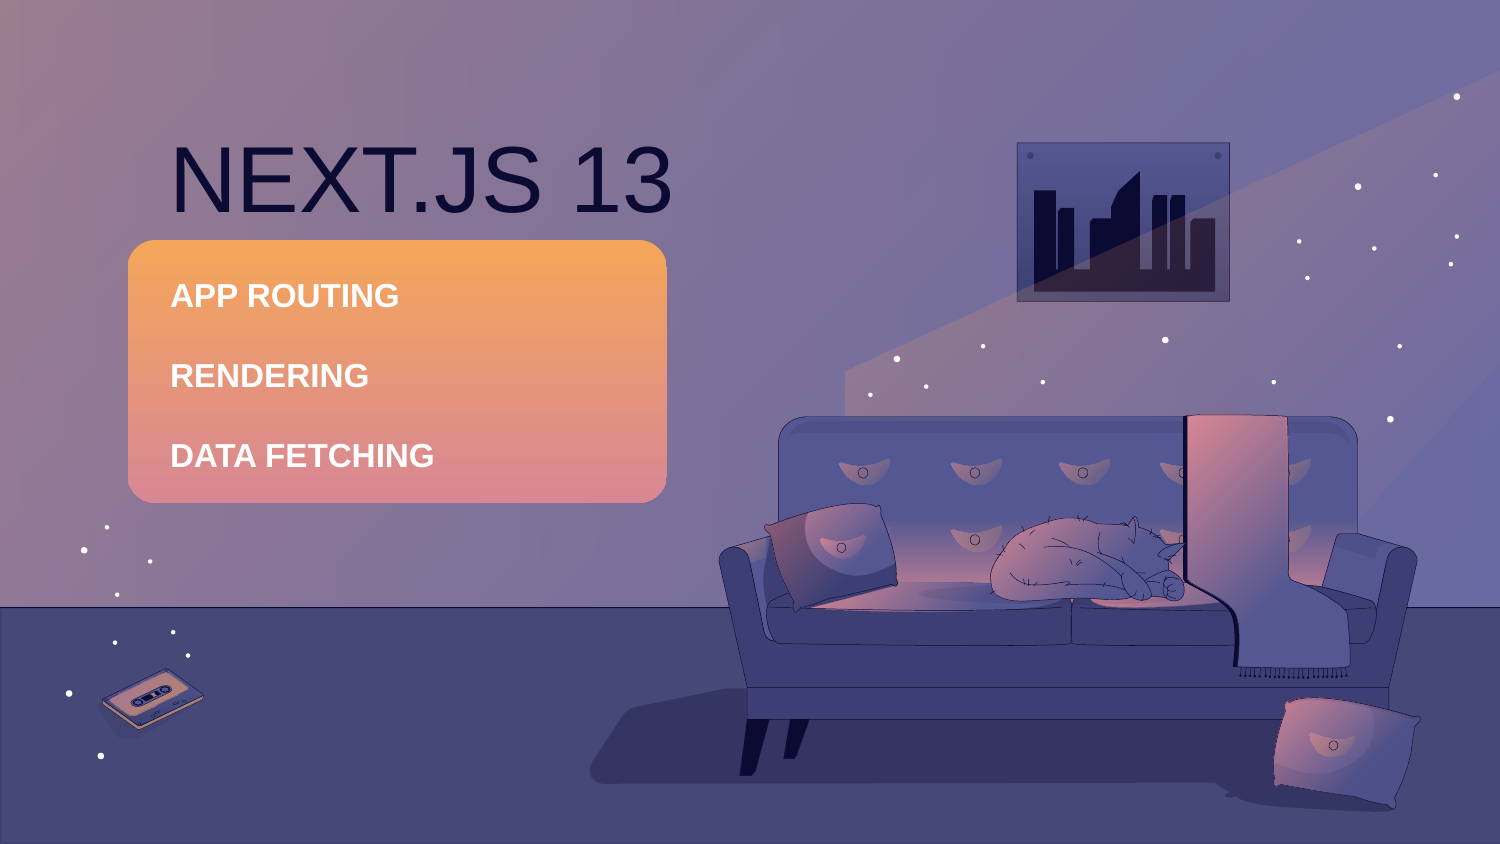

# NEXT.JS 13

APP ROUTING
RENDERING

DATA FETCHING